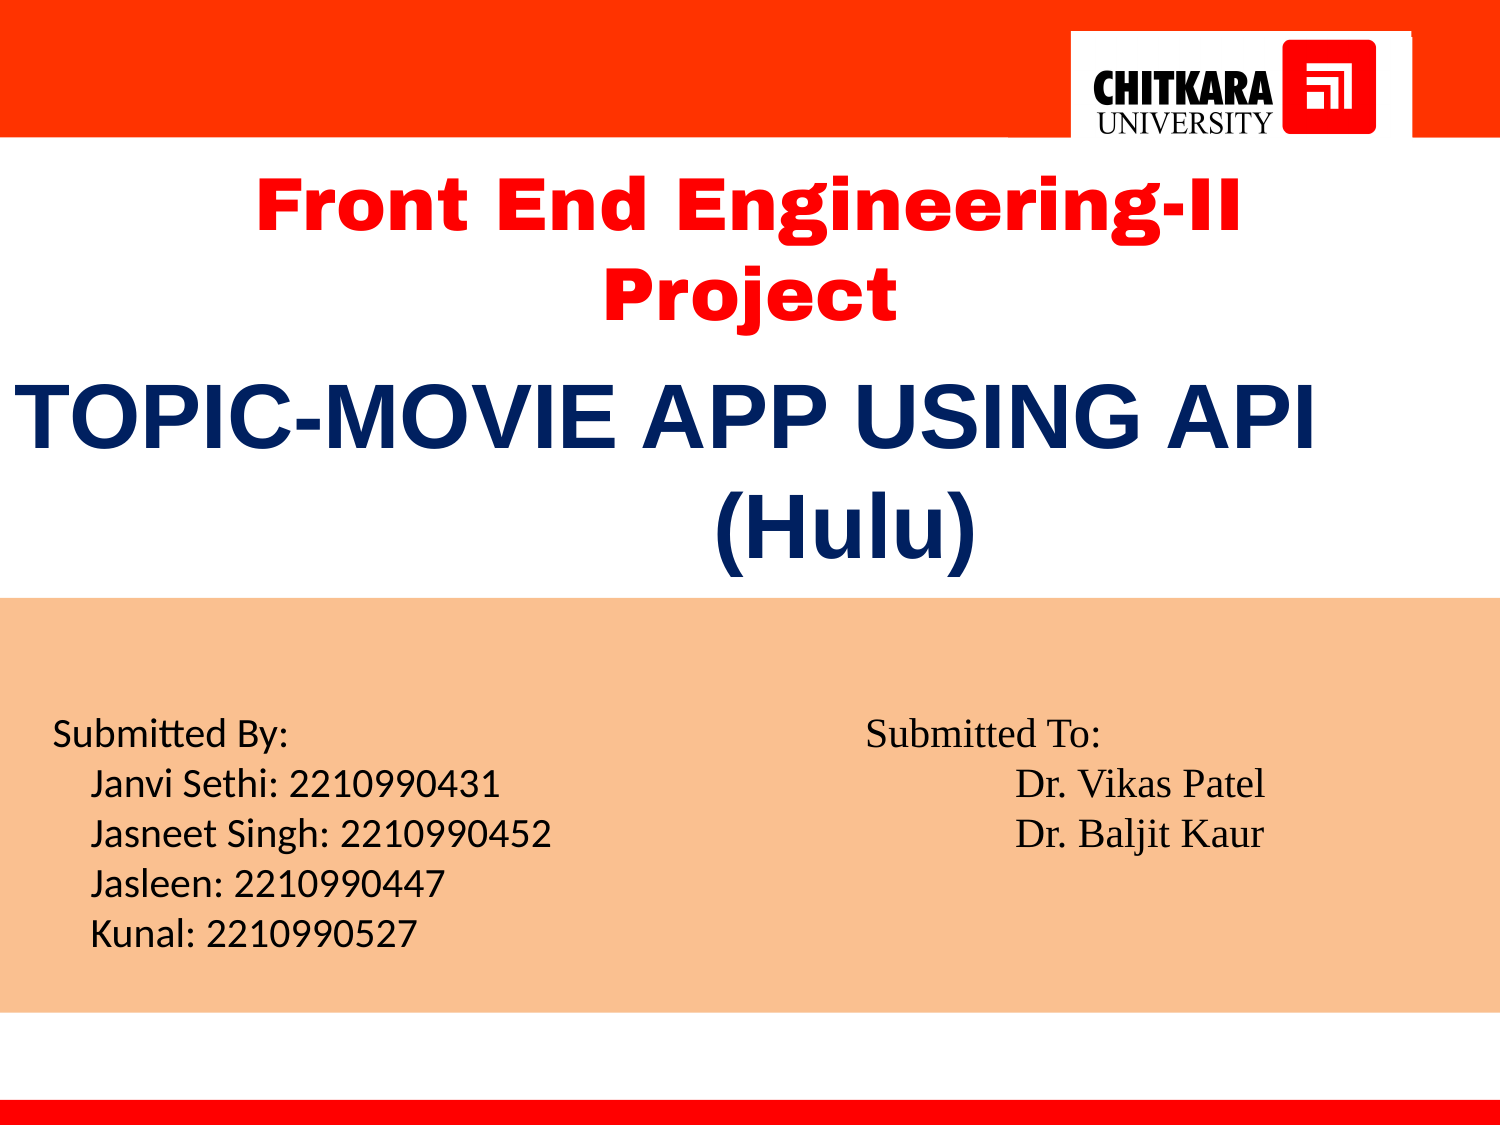

Front End Engineering-II Project
TOPIC-MOVIE APP USING API
              (Hulu)

    Submitted By:
        Janvi Sethi: 2210990431
        Jasneet Singh: 2210990452
        Jasleen: 2210990447
        Kunal: 2210990527

Submitted To:
	Dr. Vikas Patel
	Dr. Baljit Kaur